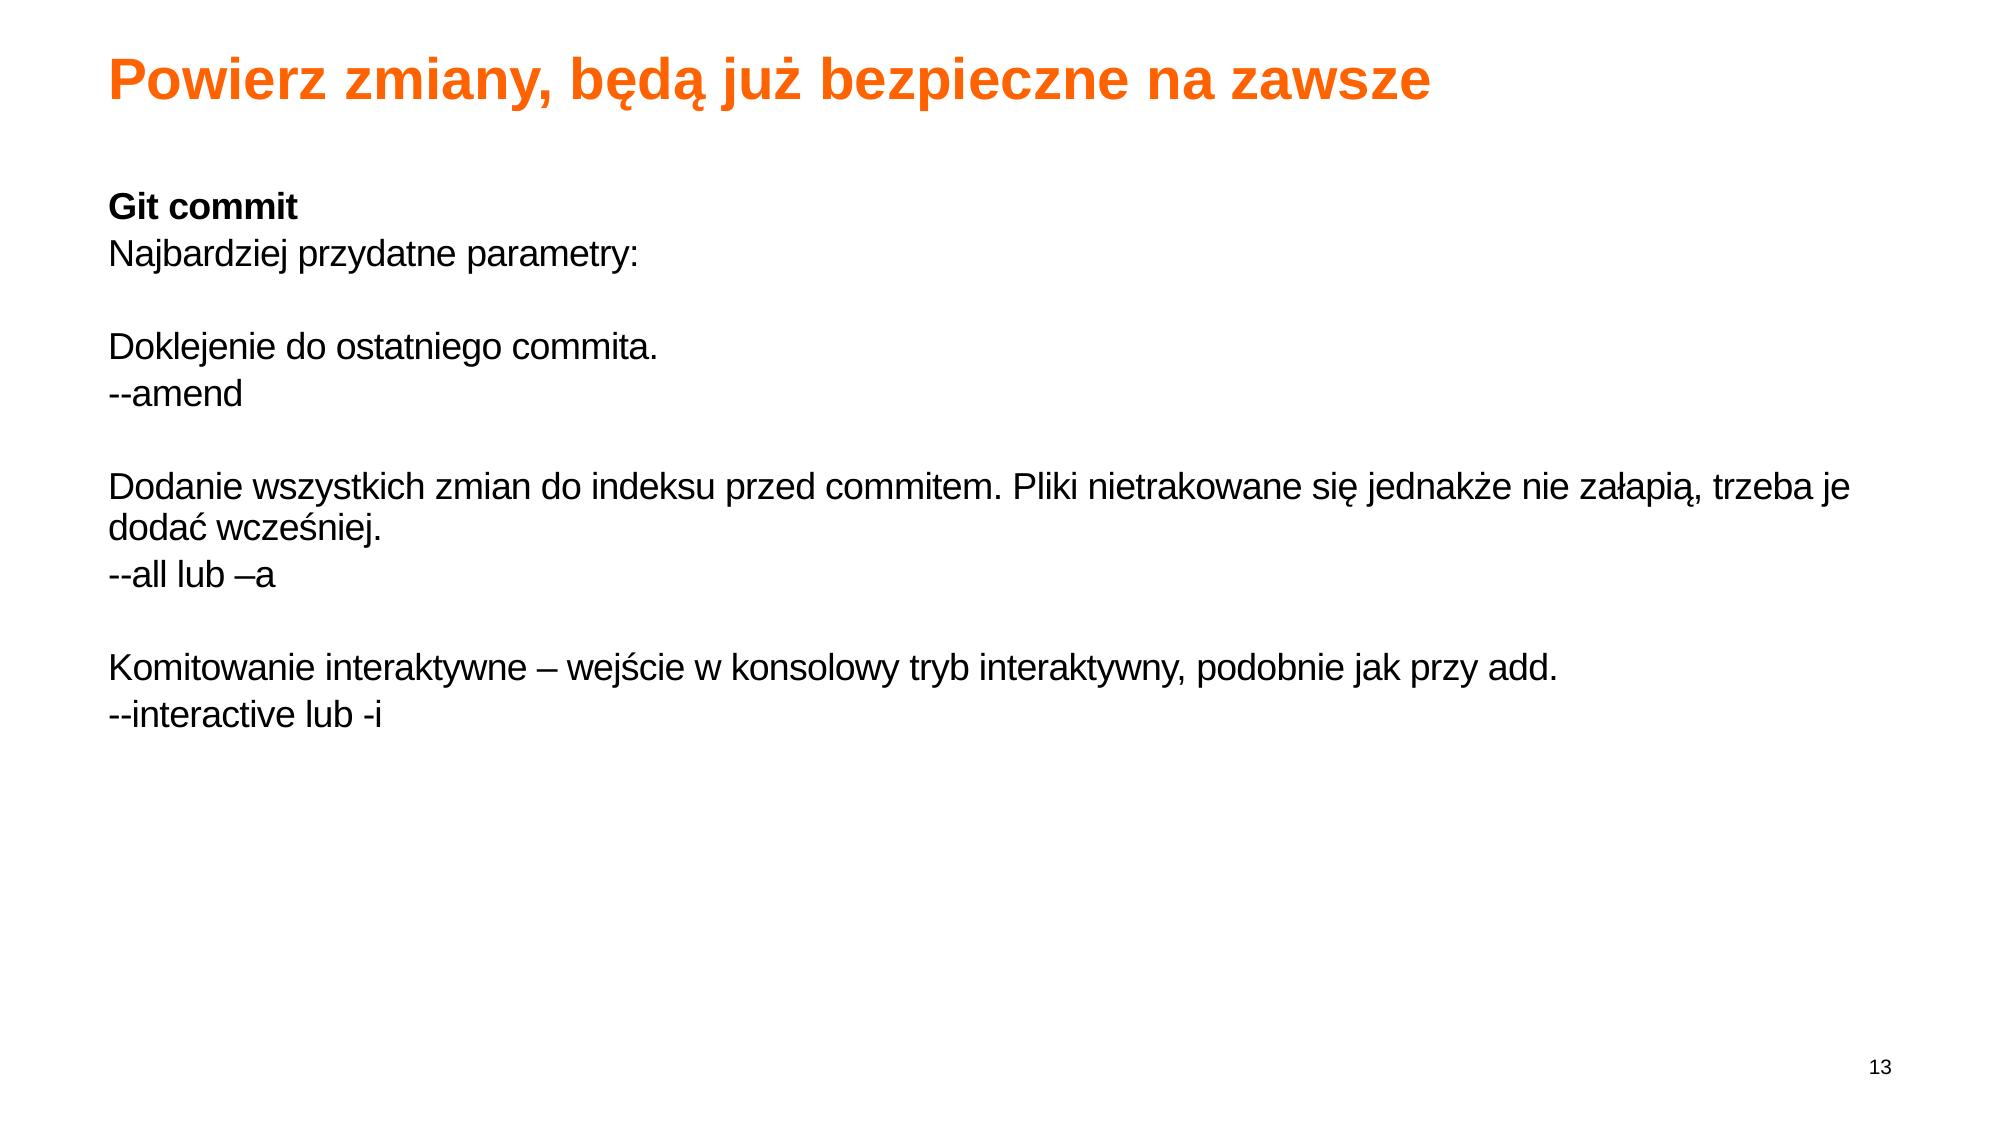

# Powierz zmiany, będą już bezpieczne na zawsze
Git commit
Najbardziej przydatne parametry:

Doklejenie do ostatniego commita.
--amend

Dodanie wszystkich zmian do indeksu przed commitem. Pliki nietrakowane się jednakże nie załapią, trzeba je dodać wcześniej.
--all lub –a

Komitowanie interaktywne – wejście w konsolowy tryb interaktywny, podobnie jak przy add.
--interactive lub -i

13